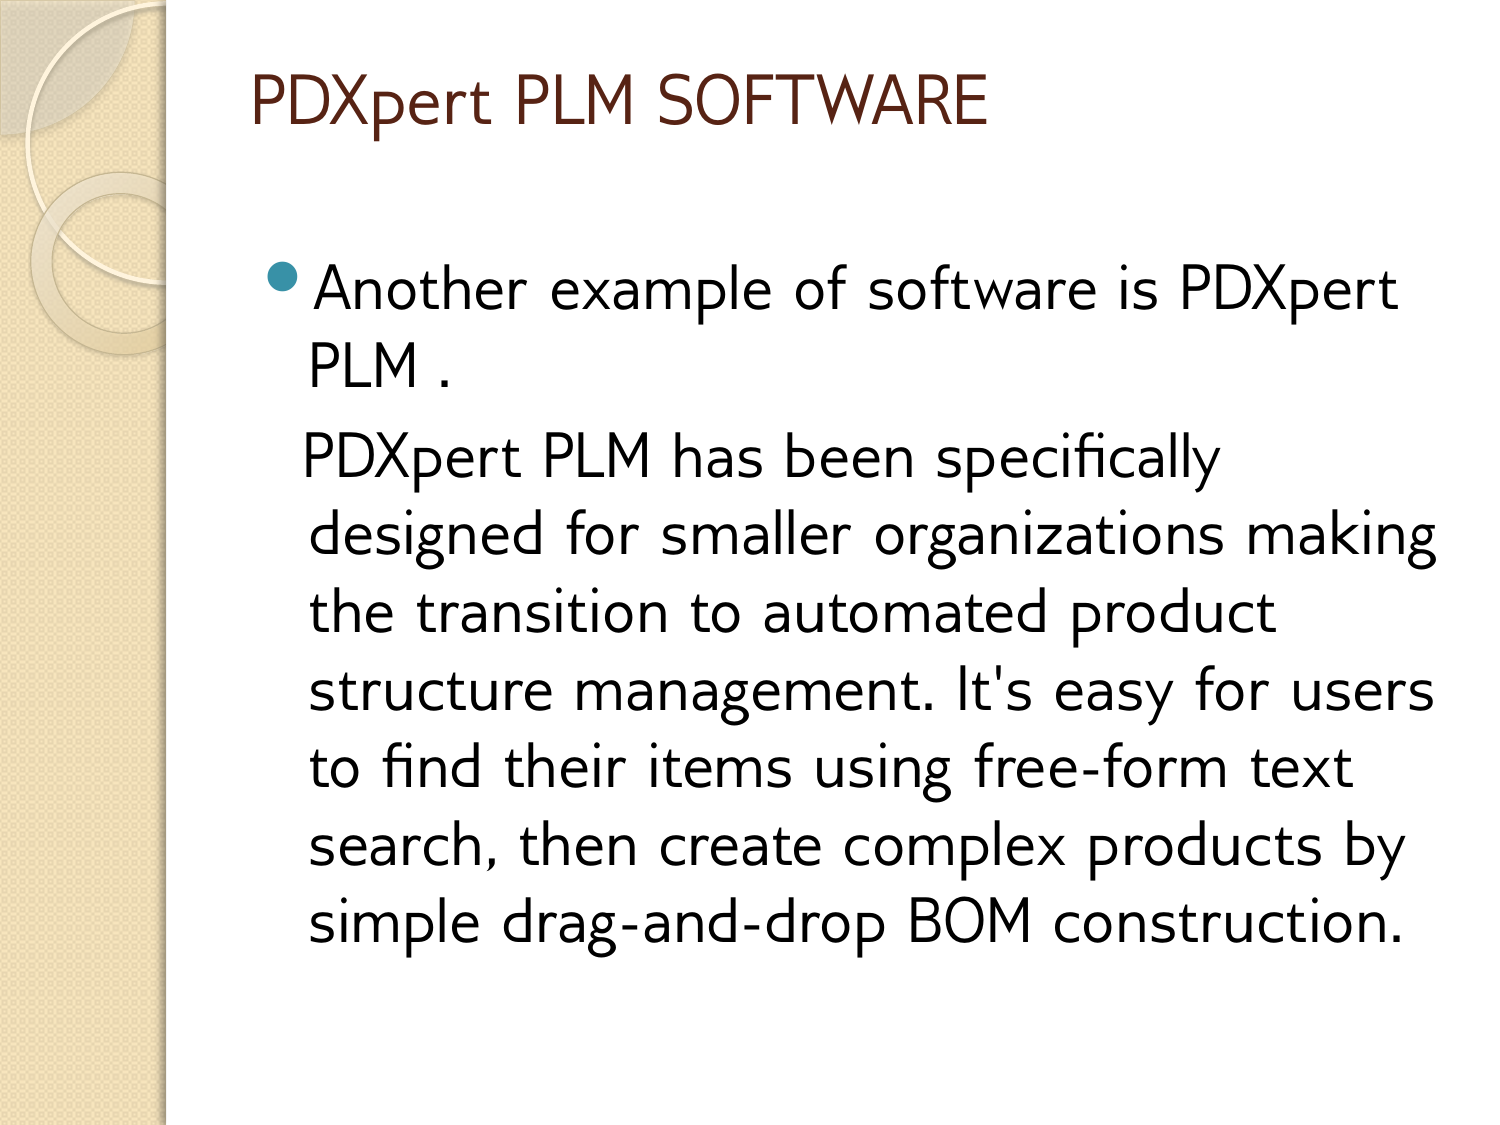

# PDXpert PLM SOFTWARE
Another example of software is PDXpert PLM .
  PDXpert PLM has been specifically designed for smaller organizations making the transition to automated product structure management. It's easy for users to find their items using free-form text search, then create complex products by simple drag-and-drop BOM construction.